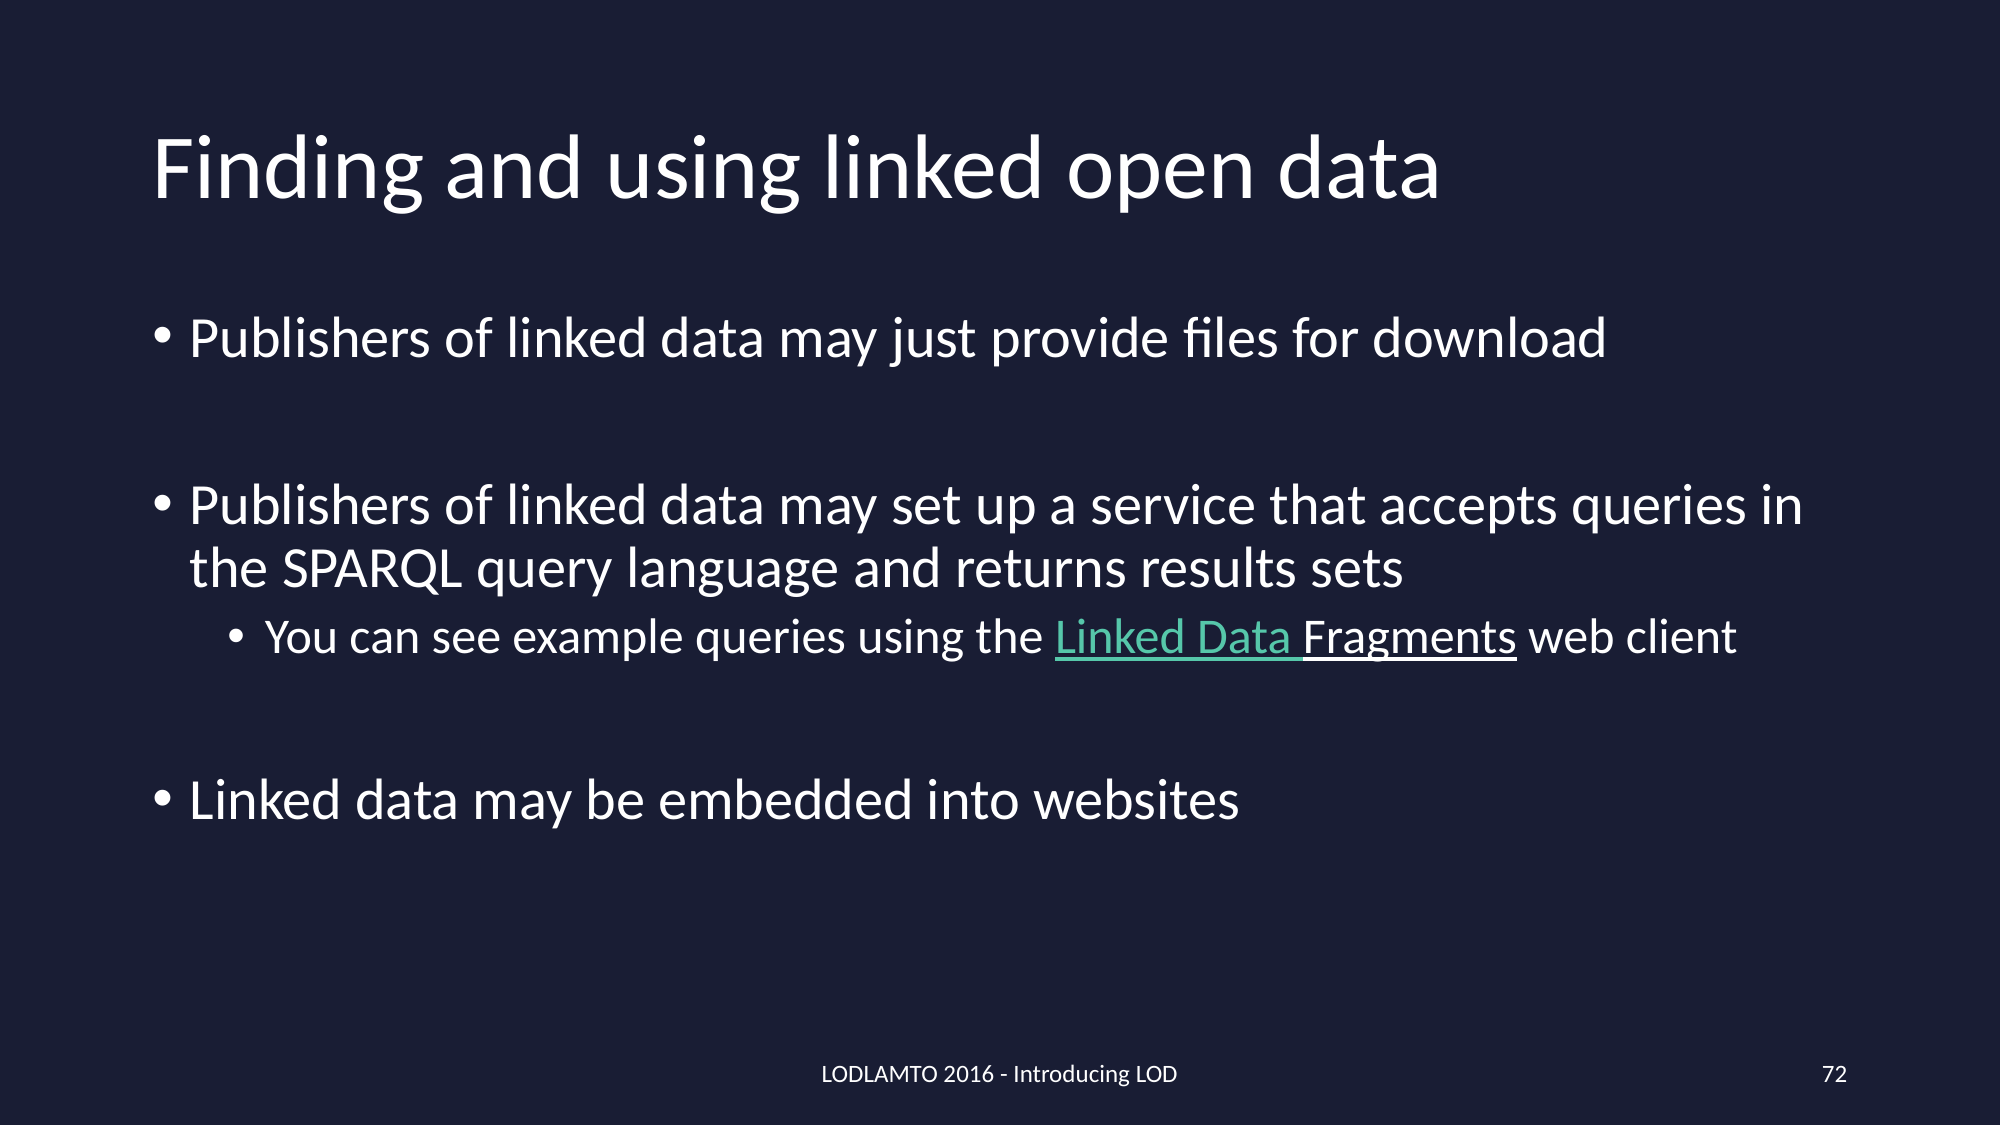

# Finding and using linked open data
Publishers of linked data may just provide files for download

Publishers of linked data may set up a service that accepts queries in the SPARQL query language and returns results sets
You can see example queries using the Linked Data Fragments web client

Linked data may be embedded into websites

LODLAMTO 2016 - Introducing LOD
72